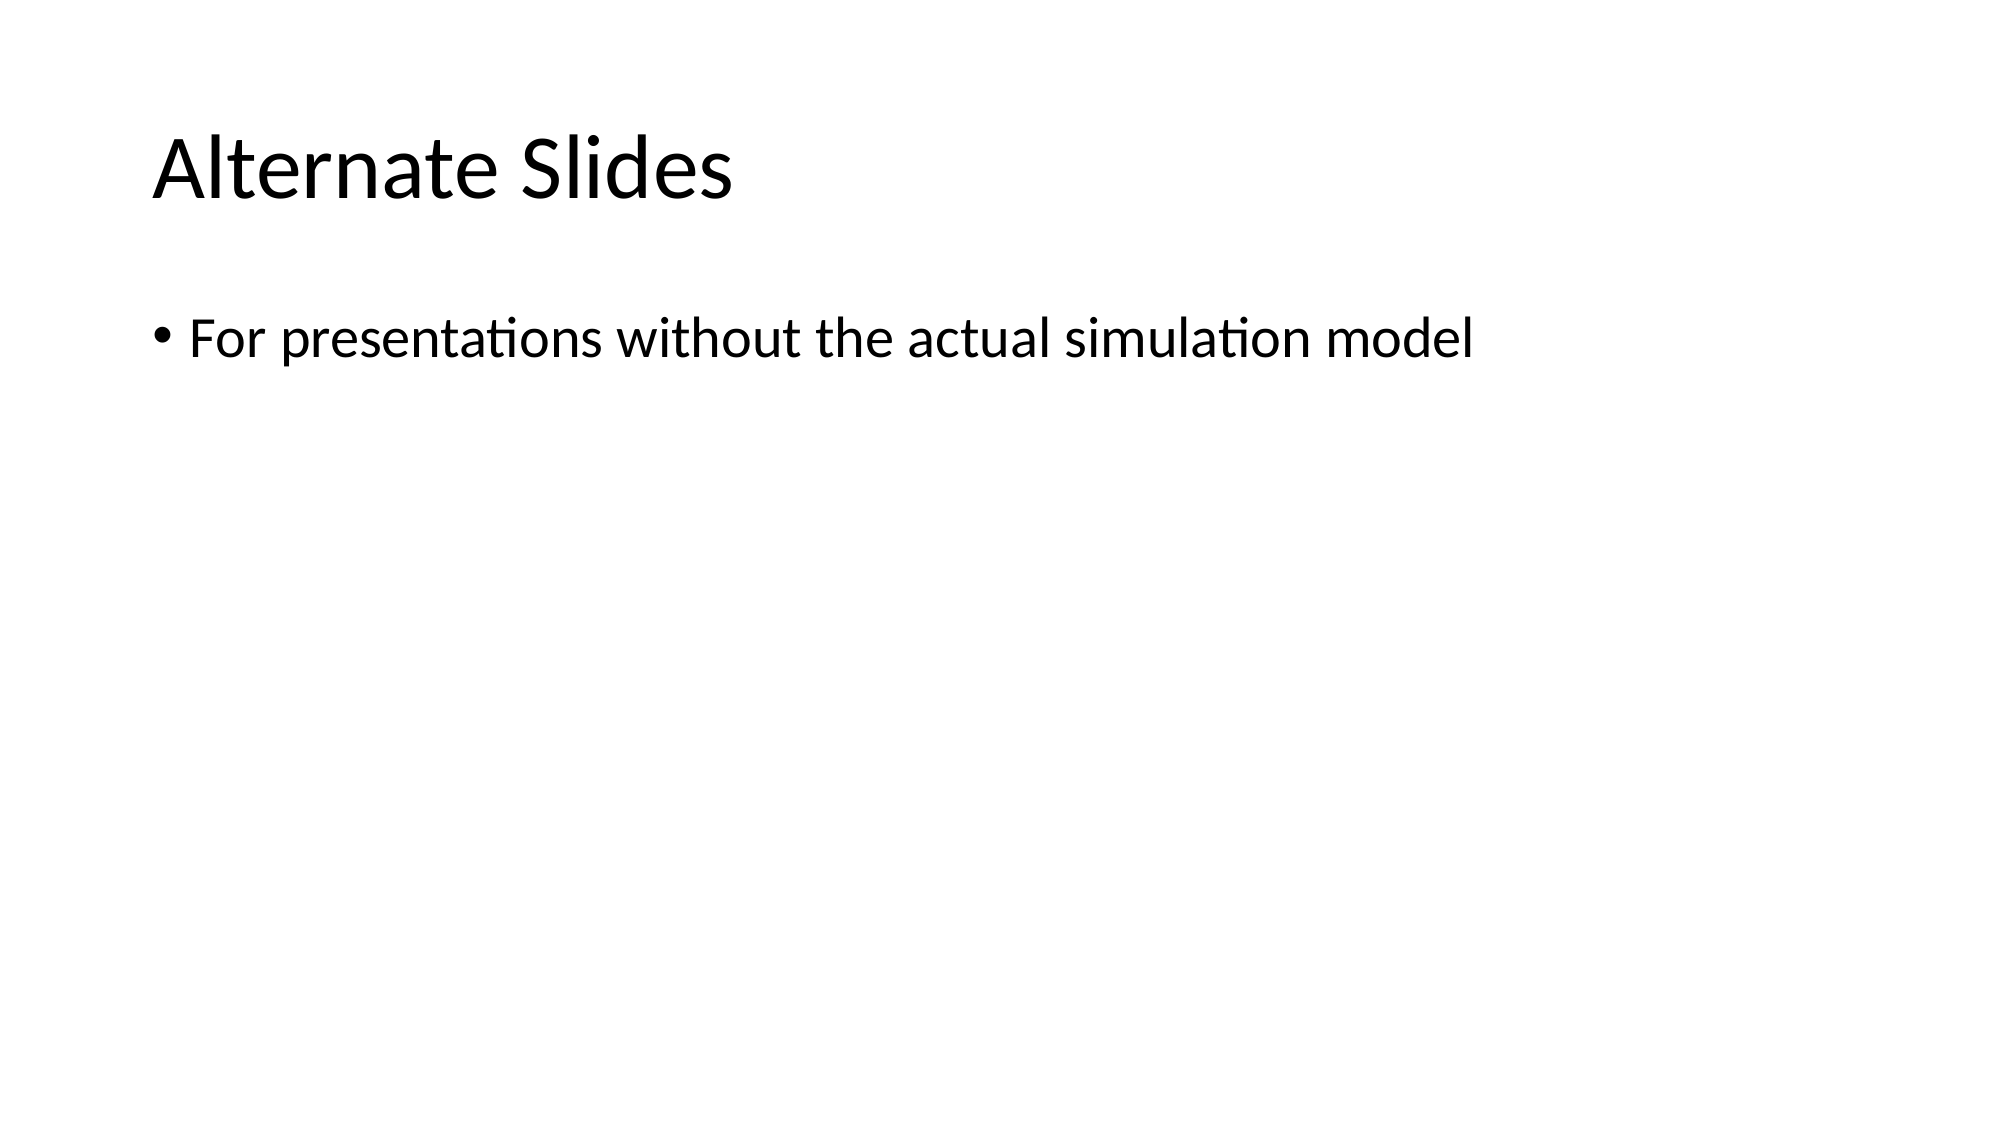

# Alternate Slides
For presentations without the actual simulation model